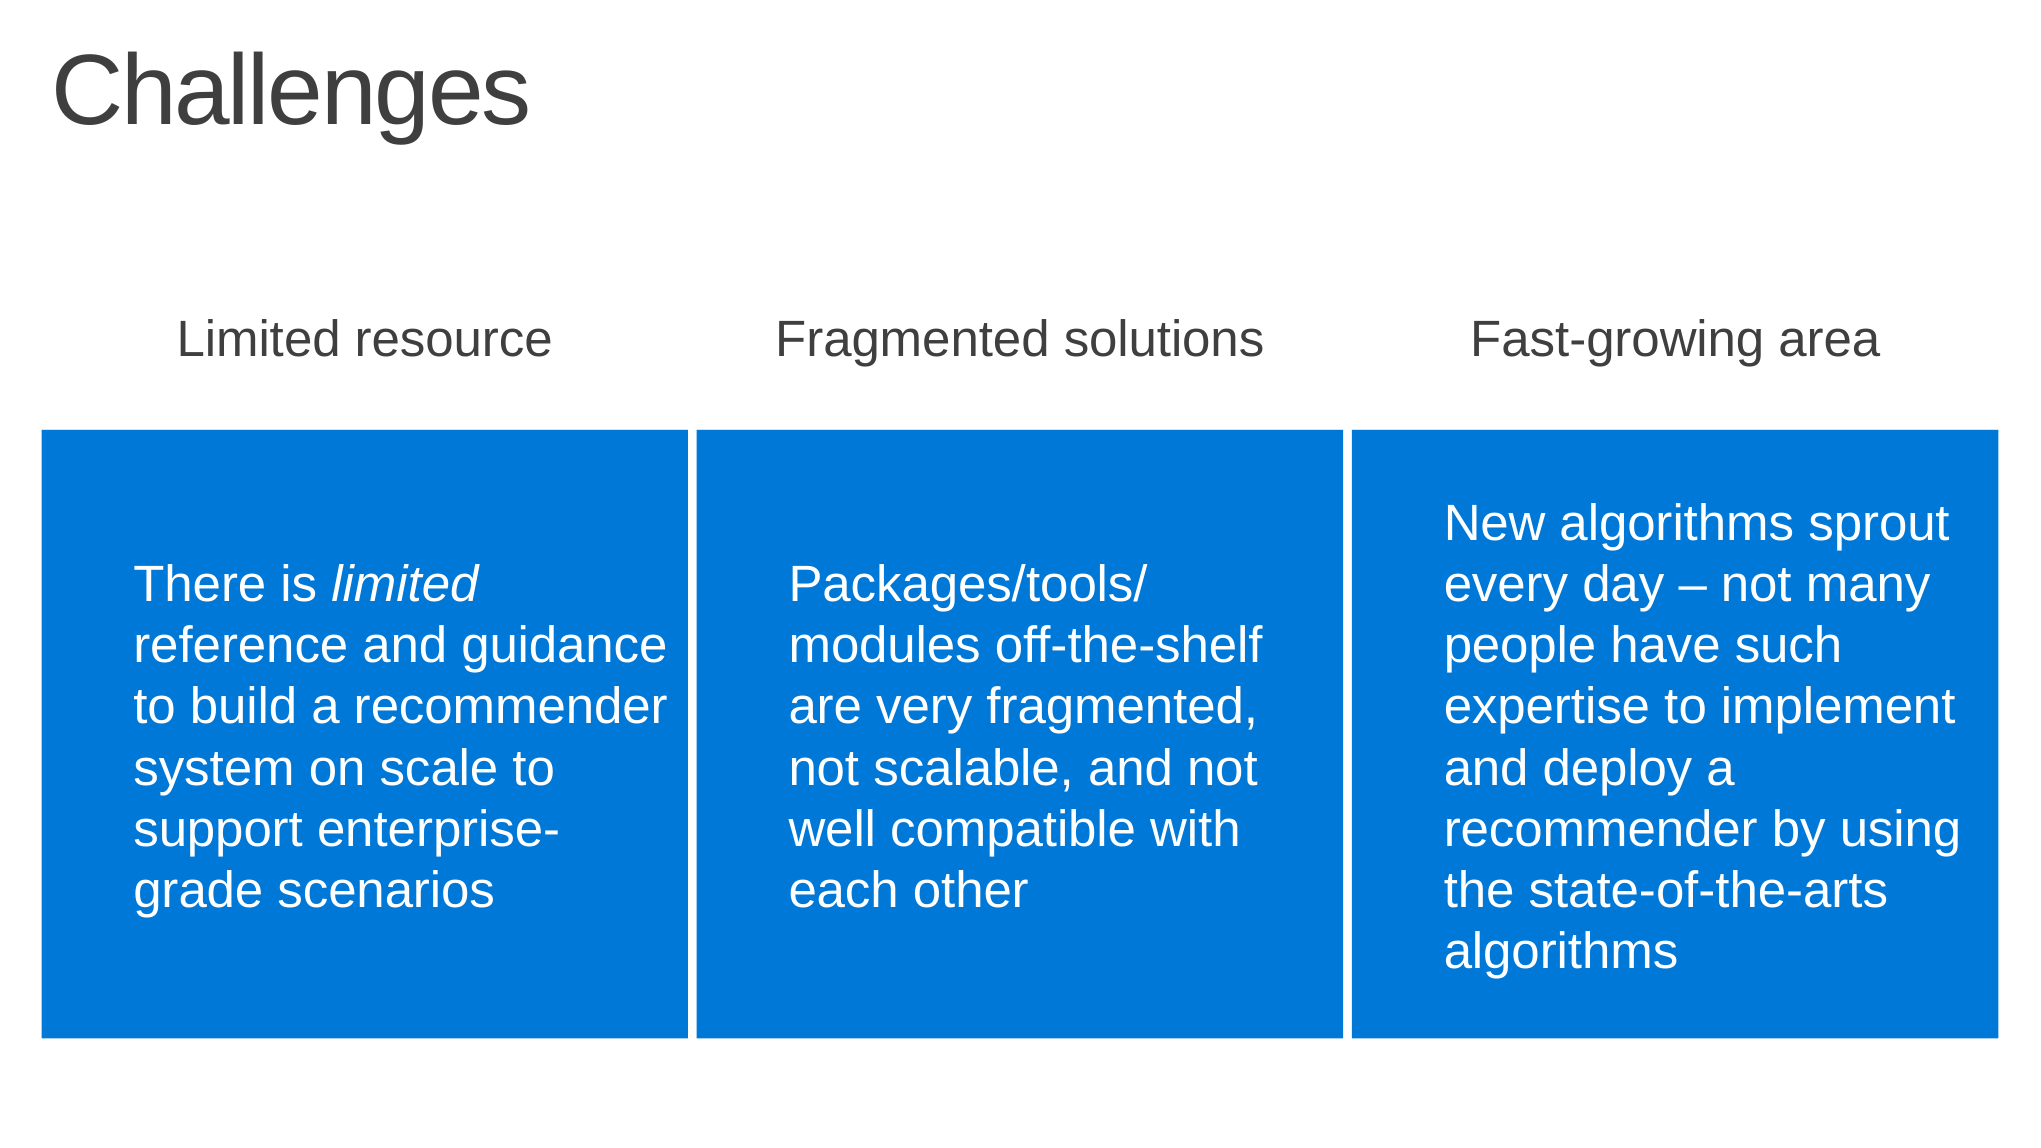

# Challenges
Limited resource
Fragmented solutions
Fast-growing area
There is limited reference and guidance to build a recommender system on scale to support enterprise-grade scenarios
Packages/tools/modules off-the-shelf are very fragmented, not scalable, and not well compatible with each other
New algorithms sprout every day – not many people have such expertise to implement and deploy a recommender by using the state-of-the-arts algorithms